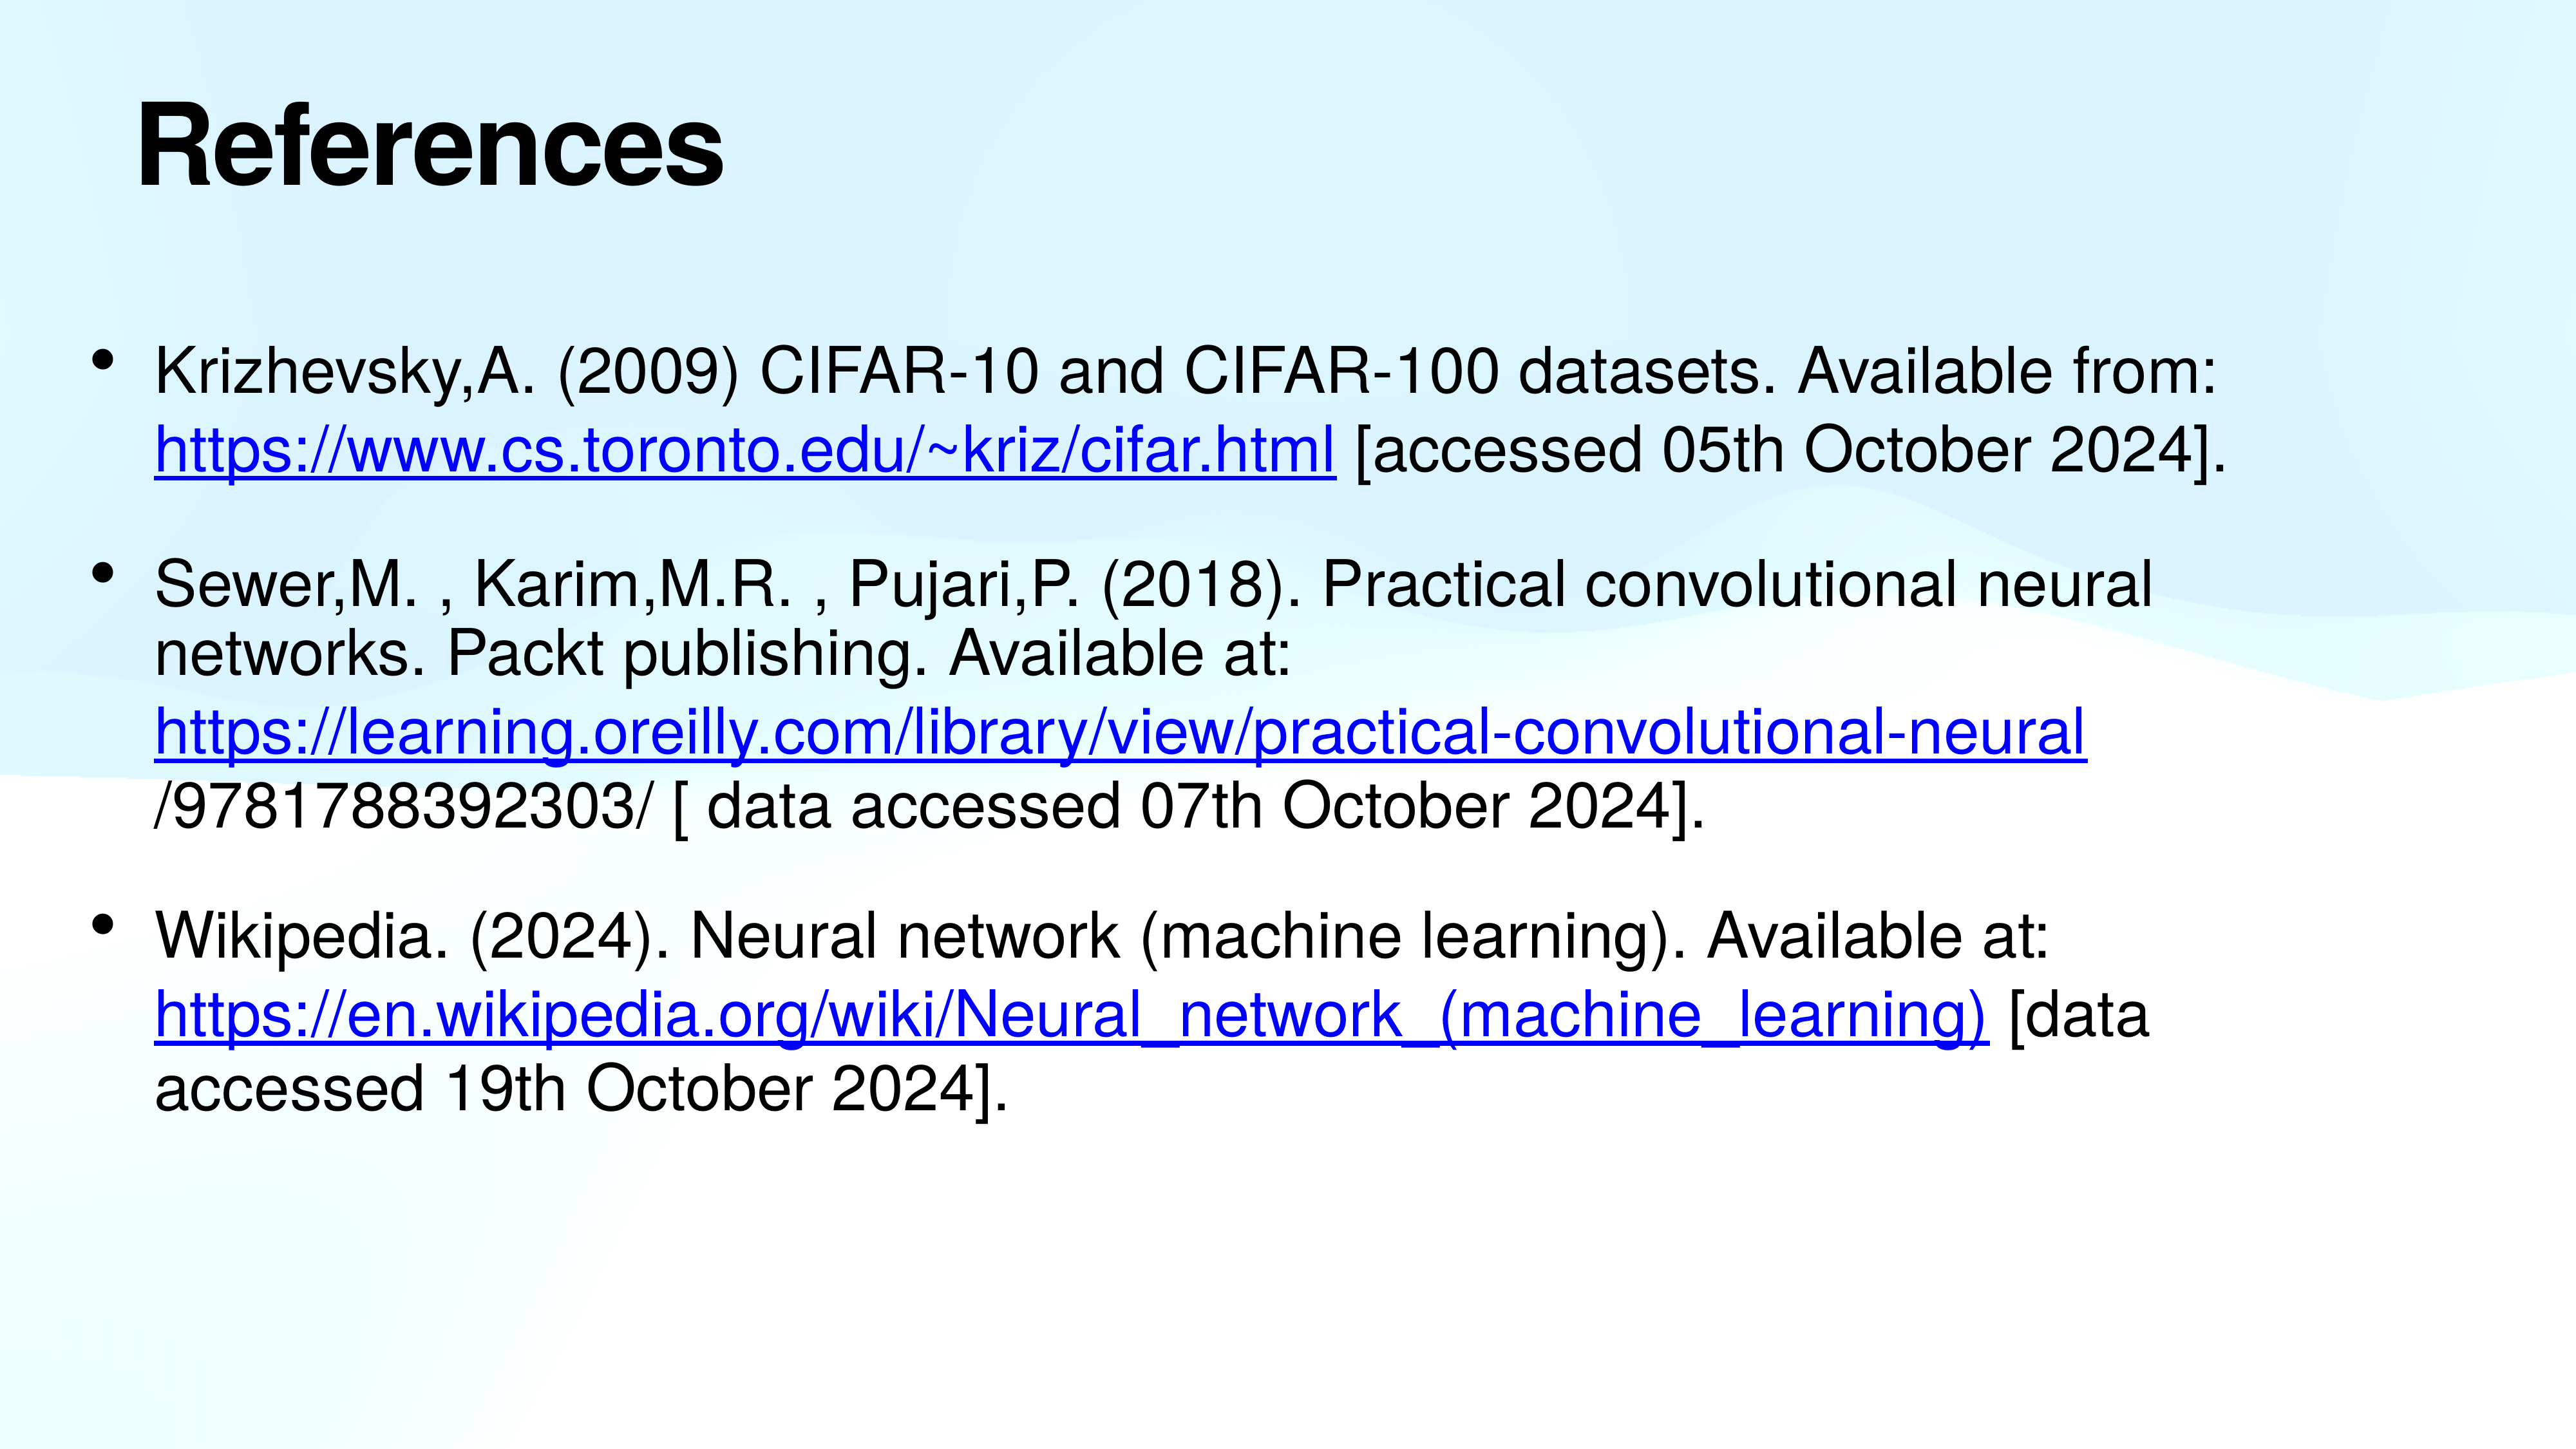

References
Krizhevsky,A. (2009) CIFAR-10 and CIFAR-100 datasets. Available from: https://www.cs.toronto.edu/~kriz/cifar.html [accessed 05th October 2024].
Sewer,M. , Karim,M.R. , Pujari,P. (2018). Practical convolutional neural networks. Packt publishing. Available at: https://learning.oreilly.com/library/view/practical-convolutional-neural/9781788392303/ [ data accessed 07th October 2024].
Wikipedia. (2024). Neural network (machine learning). Available at: https://en.wikipedia.org/wiki/Neural_network_(machine_learning) [data accessed 19th October 2024].